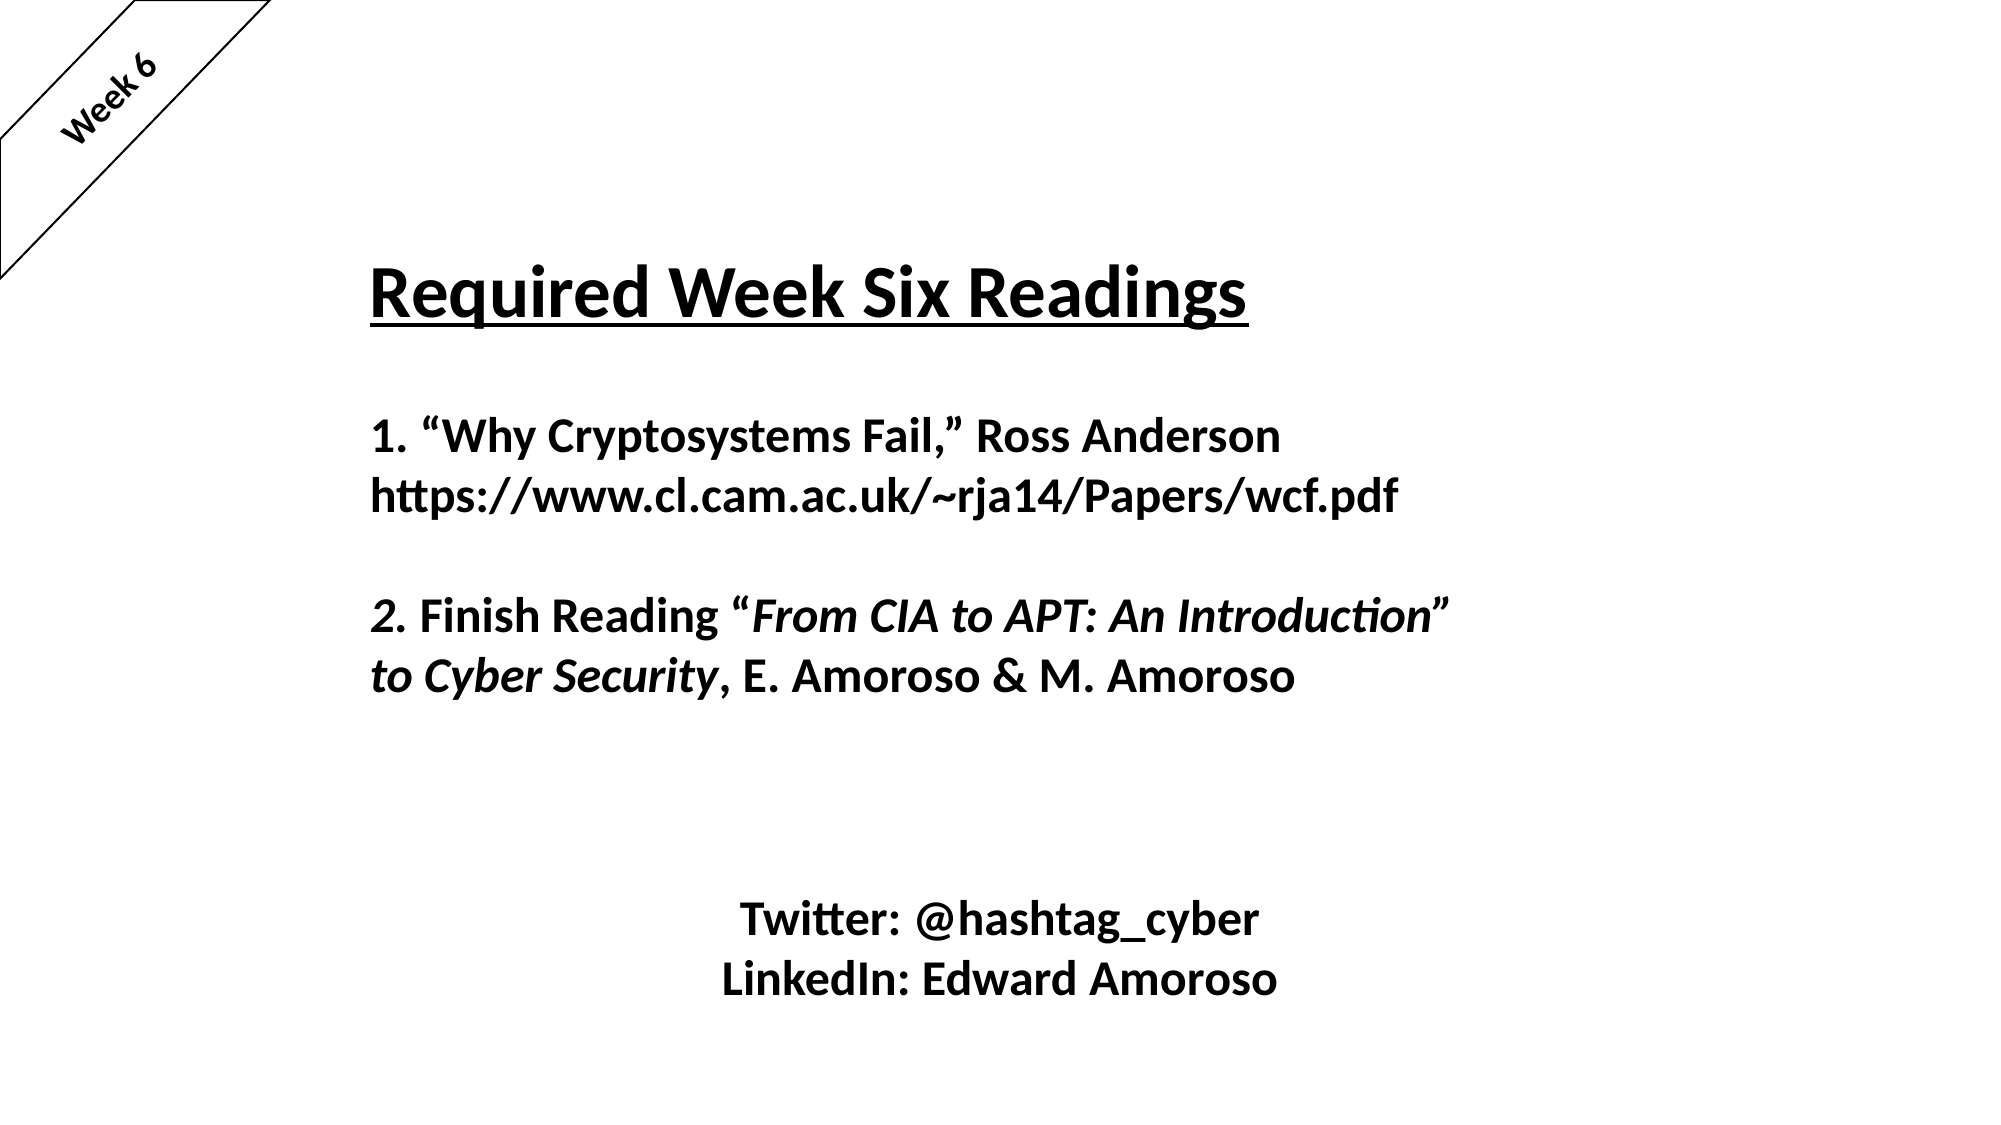

Week 6
Required Week Six Readings

1. “Why Cryptosystems Fail,” Ross Anderson
https://www.cl.cam.ac.uk/~rja14/Papers/wcf.pdf

2. Finish Reading “From CIA to APT: An Introduction”
to Cyber Security, E. Amoroso & M. Amoroso

Twitter: @hashtag_cyber
LinkedIn: Edward Amoroso